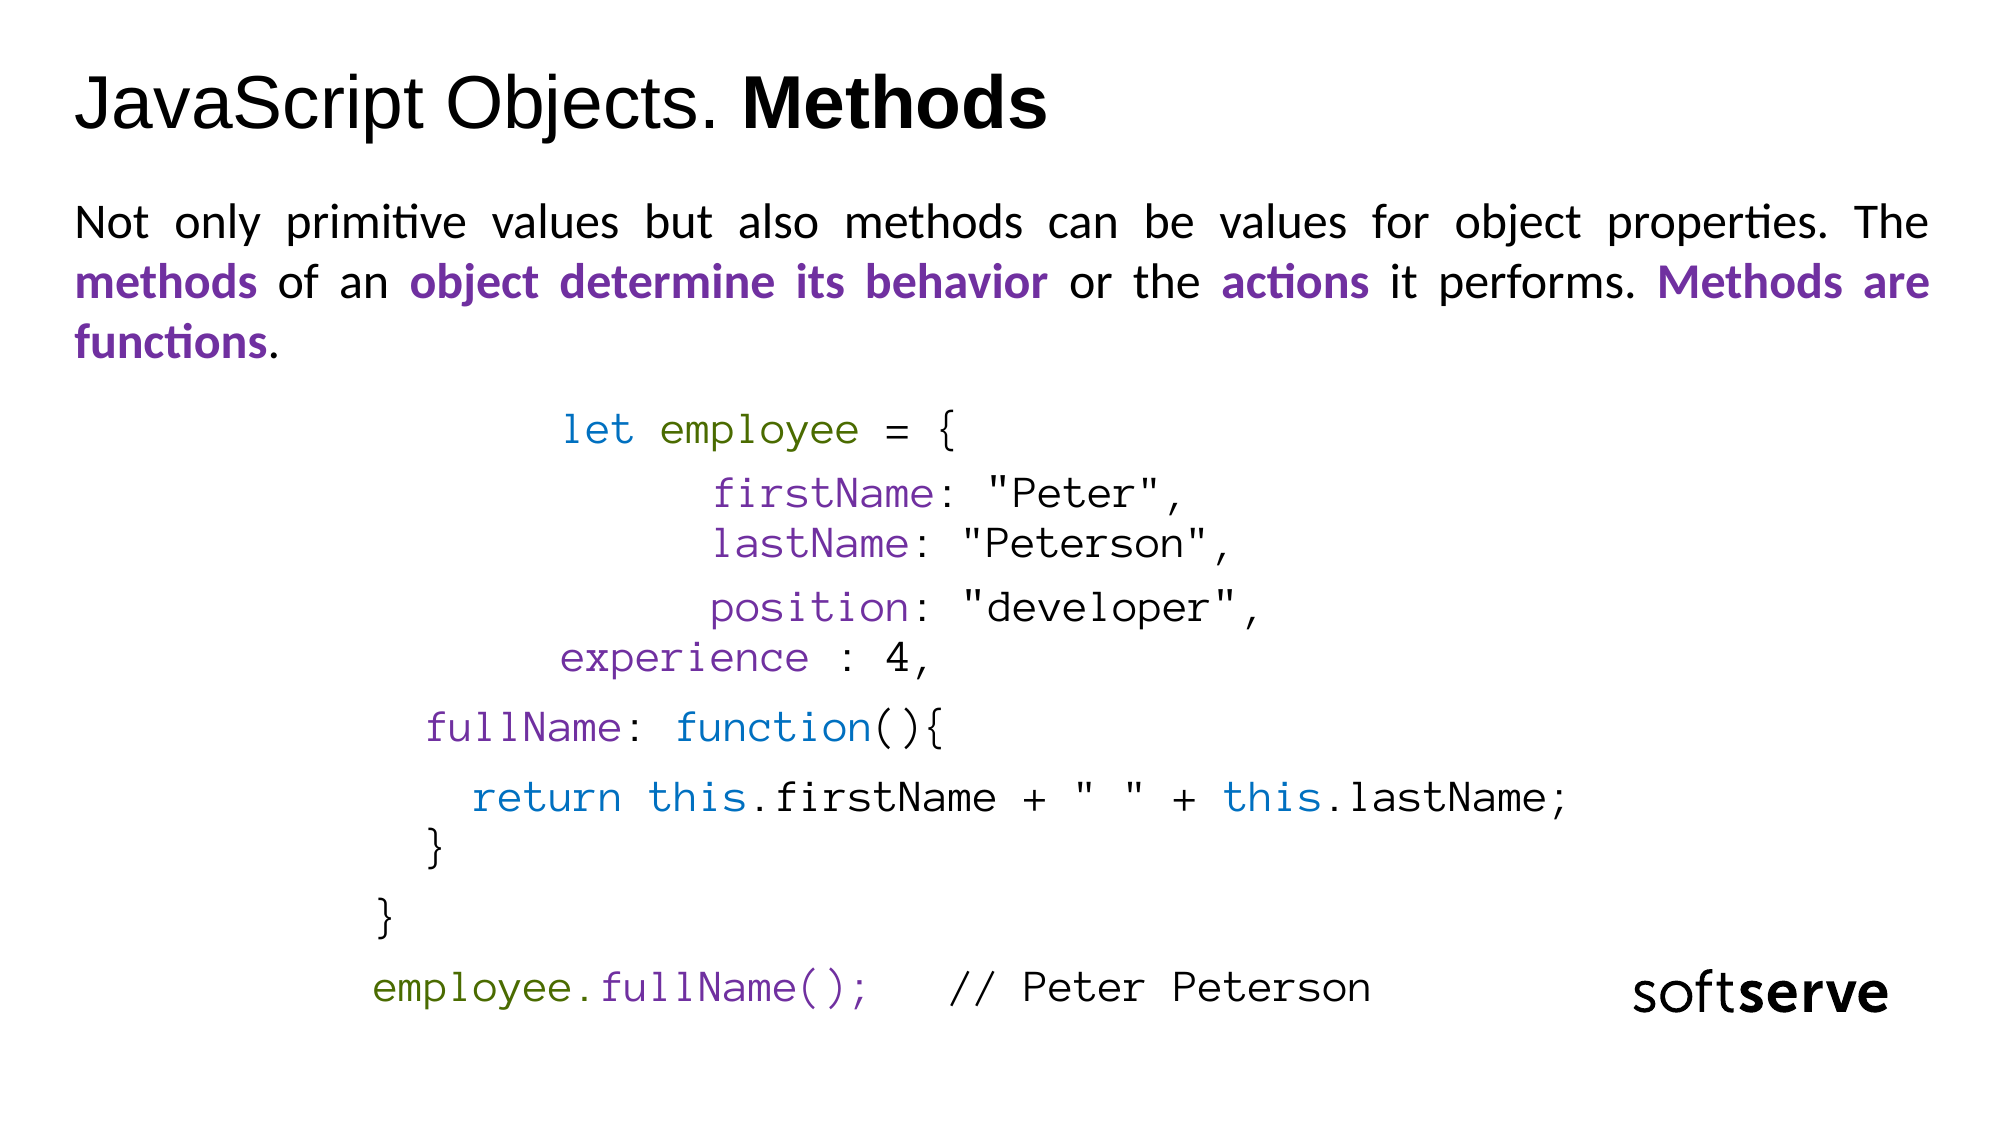

# JavaScript Objects. Methods
Not only primitive values but also methods can be values for object properties. The methods of an object determine its behavior or the actions it performs. Methods are functions.
		let employee = {
			firstName: "Peter",
			lastName: "Peterson",
			position: "developer",
  		experience : 4,
 		  fullName: function(){
	          return this.firstName + " " + this.lastName;   				  }
		}
		employee.fullName();   // Peter Peterson